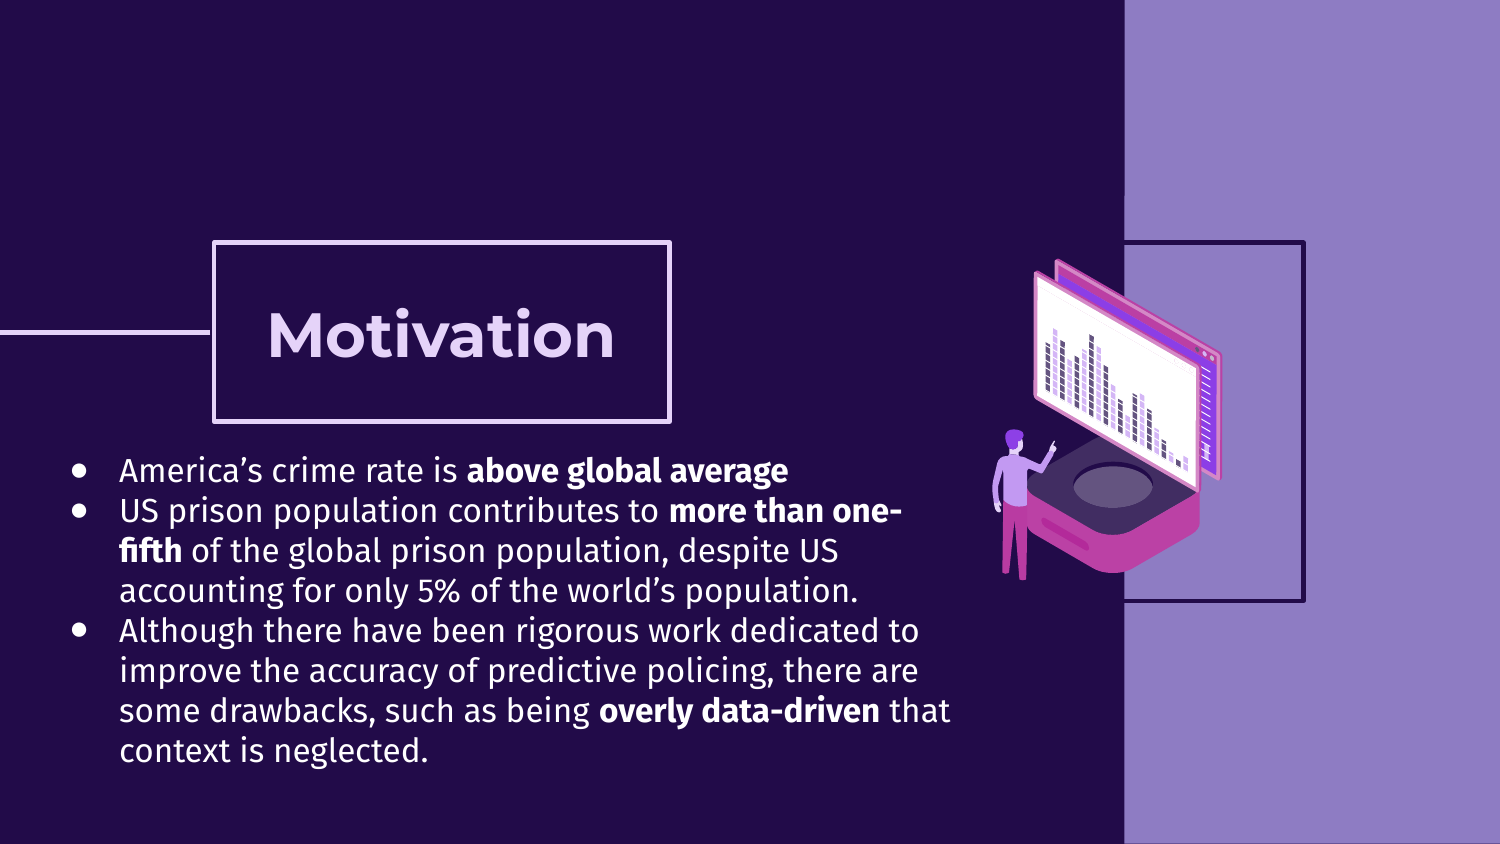

# Motivation

America’s crime rate is above global average
US prison population contributes to more than one-fifth of the global prison population, despite US accounting for only 5% of the world’s population.
Although there have been rigorous work dedicated to improve the accuracy of predictive policing, there are some drawbacks, such as being overly data-driven that context is neglected.